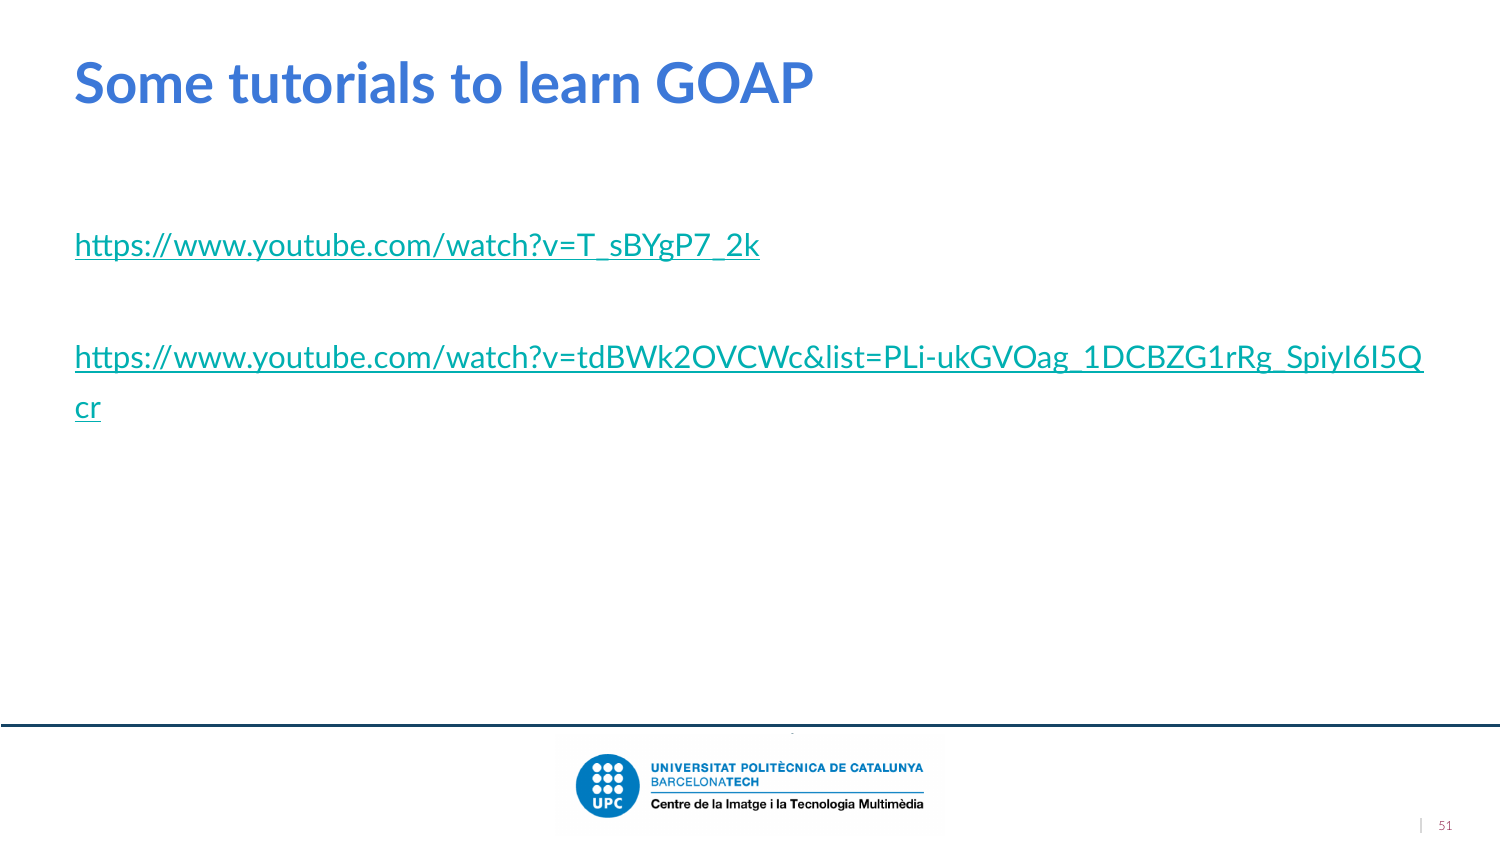

Some tutorials to learn GOAP

https://www.youtube.com/watch?v=T_sBYgP7_2k

https://www.youtube.com/watch?v=tdBWk2OVCWc&list=PLi-ukGVOag_1DCBZG1rRg_SpiyI6I5Qcr